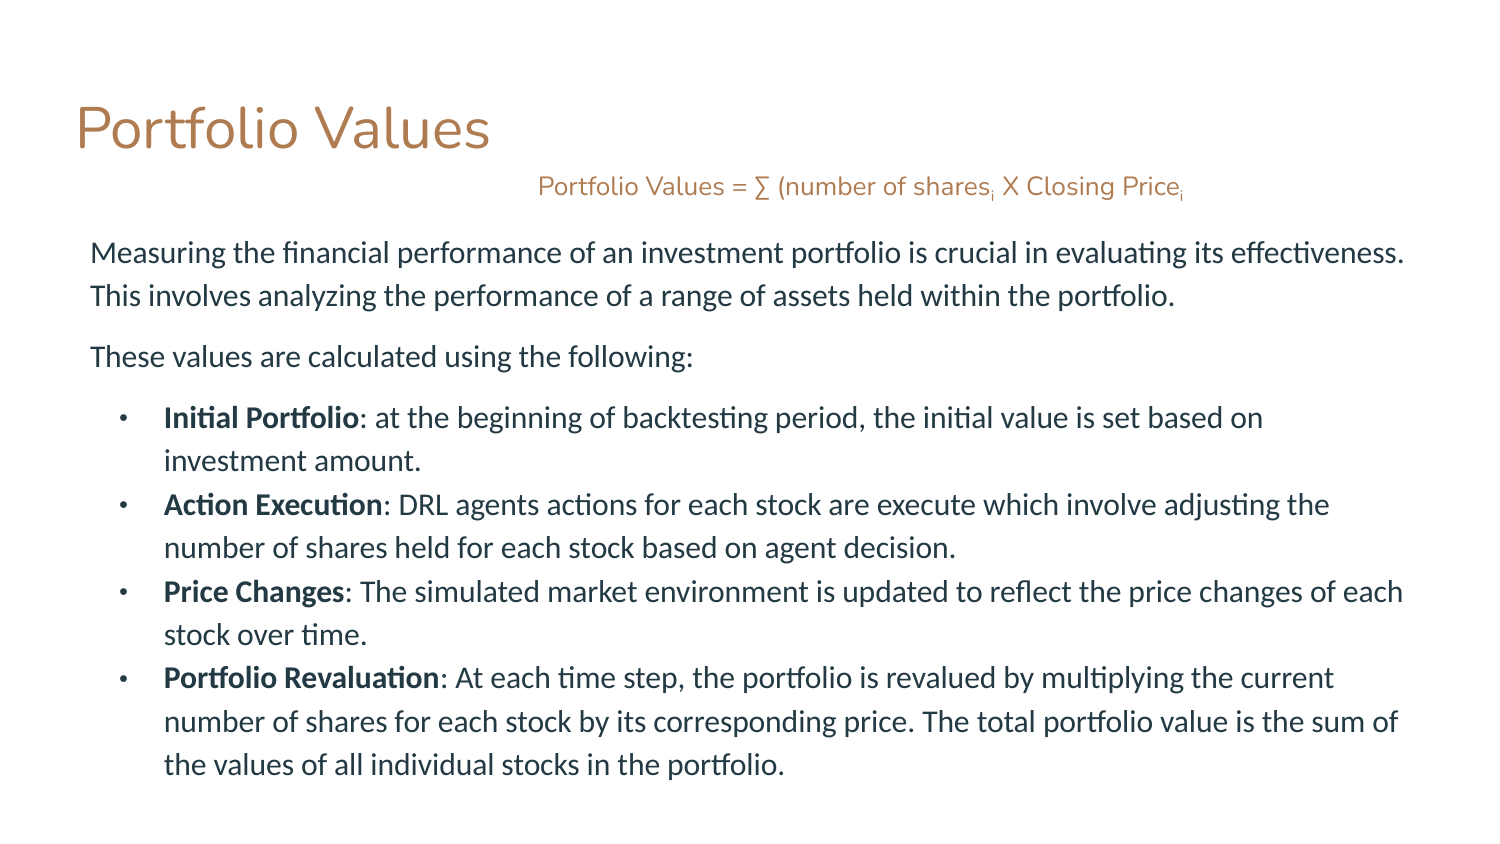

# Portfolio Values
 Portfolio Values = ∑ (number of sharesi  X Closing Pricei
Measuring the financial performance of an investment portfolio is crucial in evaluating its effectiveness. This involves analyzing the performance of a range of assets held within the portfolio.
These values are calculated using the following:
Initial Portfolio: at the beginning of backtesting period, the initial value is set based on investment amount.
Action Execution: DRL agents actions for each stock are execute which involve adjusting the number of shares held for each stock based on agent decision.
Price Changes: The simulated market environment is updated to reflect the price changes of each stock over time.
Portfolio Revaluation: At each time step, the portfolio is revalued by multiplying the current number of shares for each stock by its corresponding price. The total portfolio value is the sum of the values of all individual stocks in the portfolio.